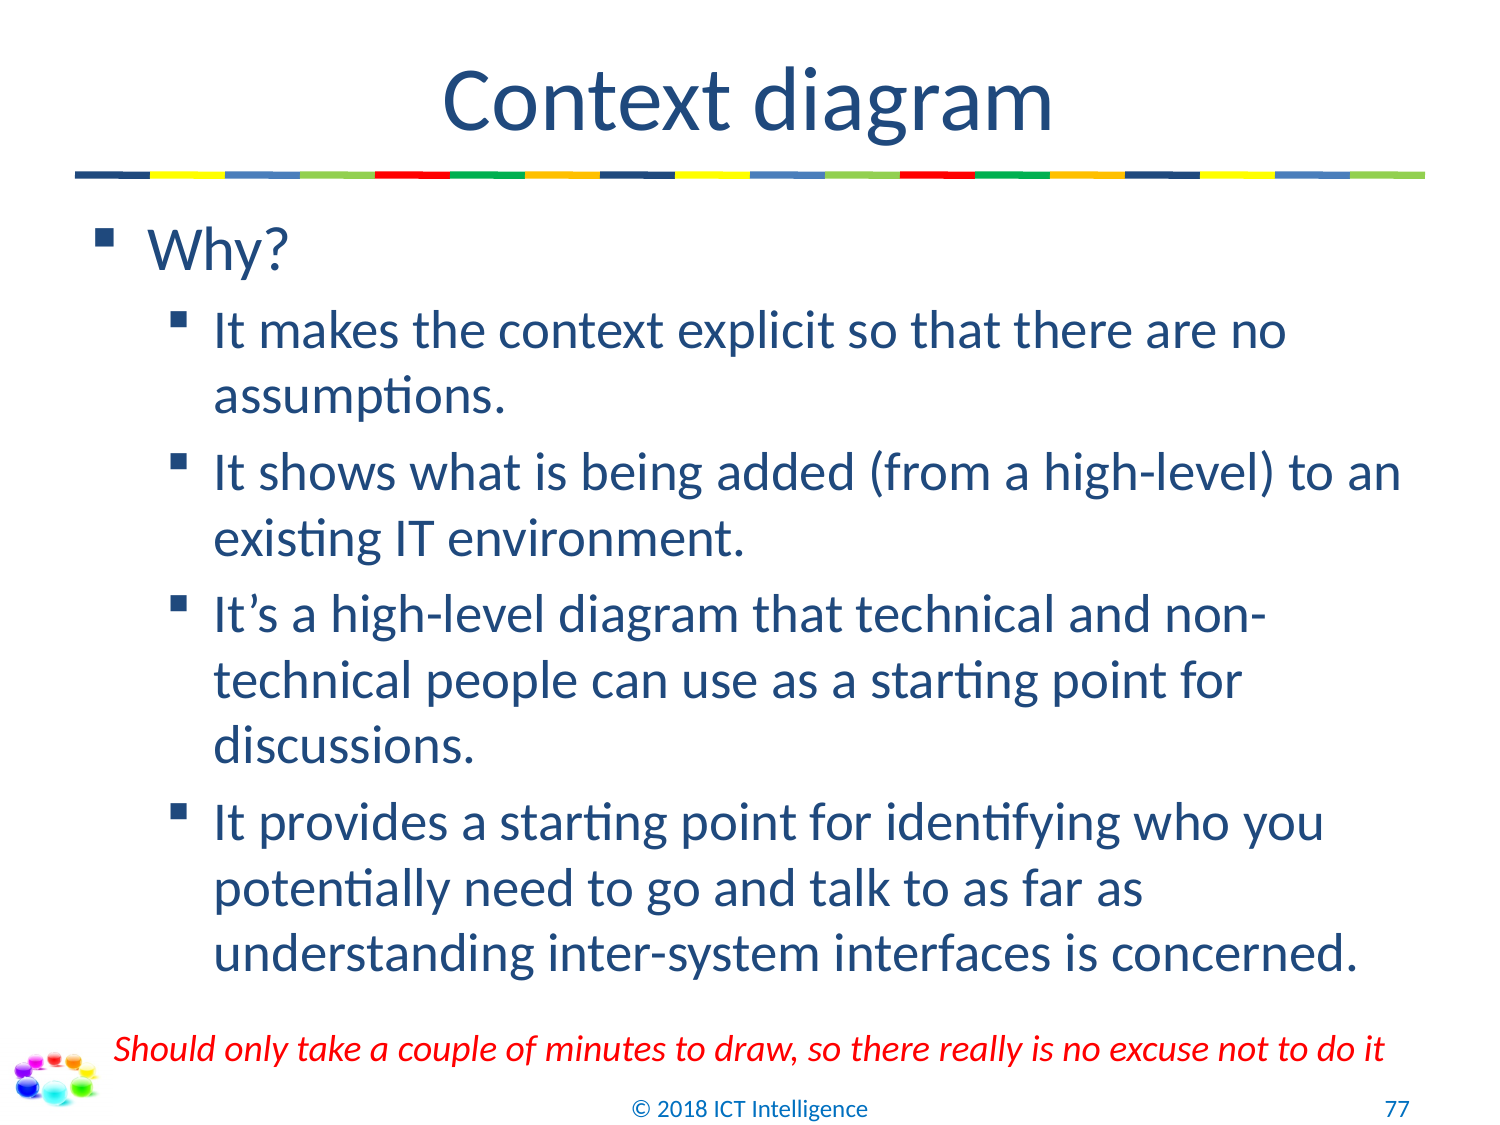

# Context diagram
Why?
It makes the context explicit so that there are no assumptions.
It shows what is being added (from a high-level) to an existing IT environment.
It’s a high-level diagram that technical and non-technical people can use as a starting point for discussions.
It provides a starting point for identifying who you potentially need to go and talk to as far as understanding inter-system interfaces is concerned.
Should only take a couple of minutes to draw, so there really is no excuse not to do it
© 2018 ICT Intelligence
77